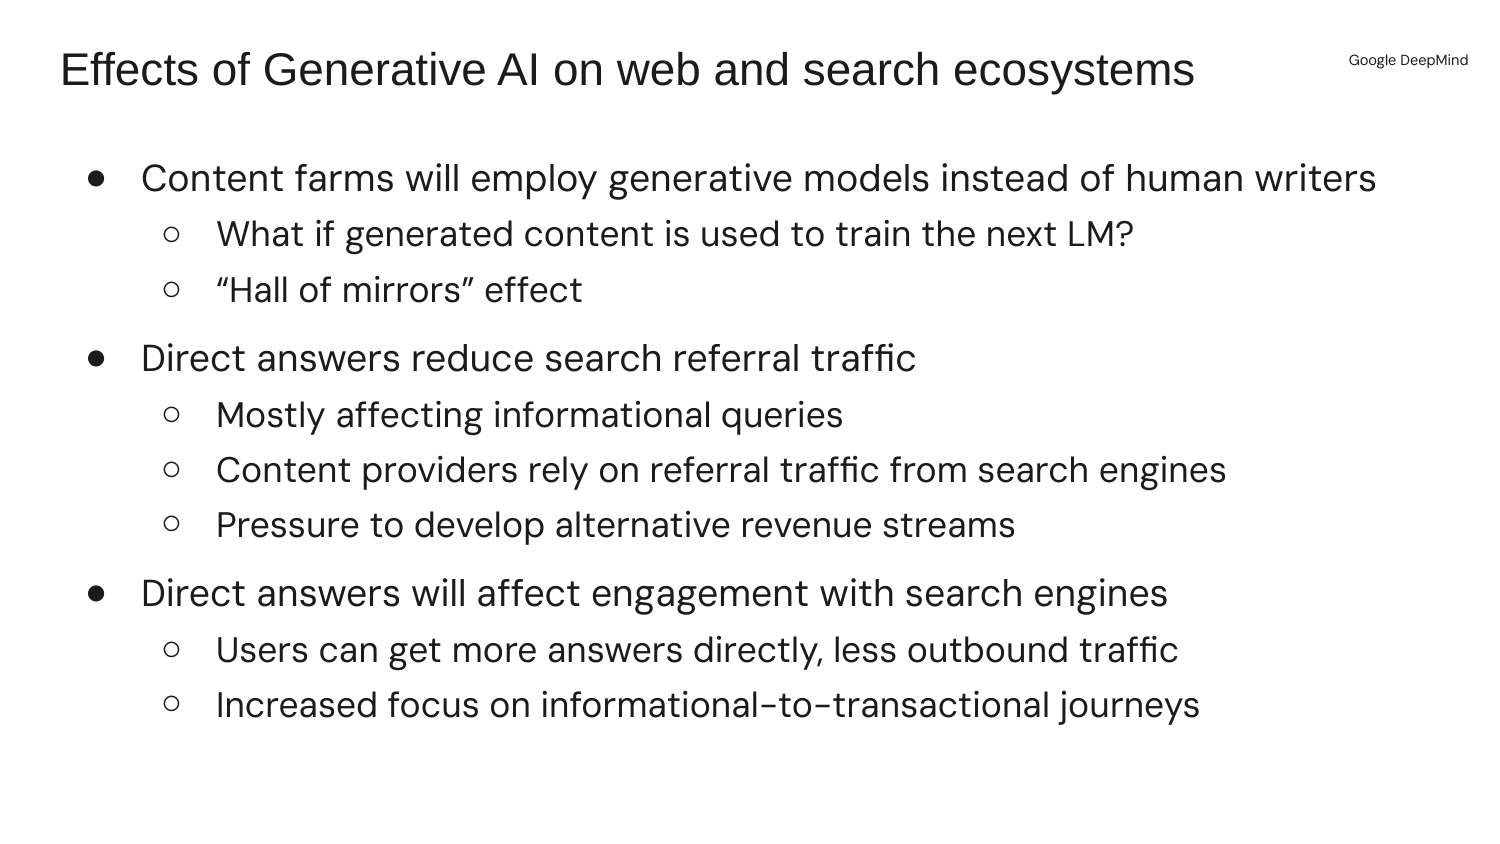

# Effects of Generative AI on web and search ecosystems
Content farms will employ generative models instead of human writers
What if generated content is used to train the next LM?
“Hall of mirrors” effect
Direct answers reduce search referral traffic
Mostly affecting informational queries
Content providers rely on referral traffic from search engines
Pressure to develop alternative revenue streams
Direct answers will affect engagement with search engines
Users can get more answers directly, less outbound traffic
Increased focus on informational-to-transactional journeys